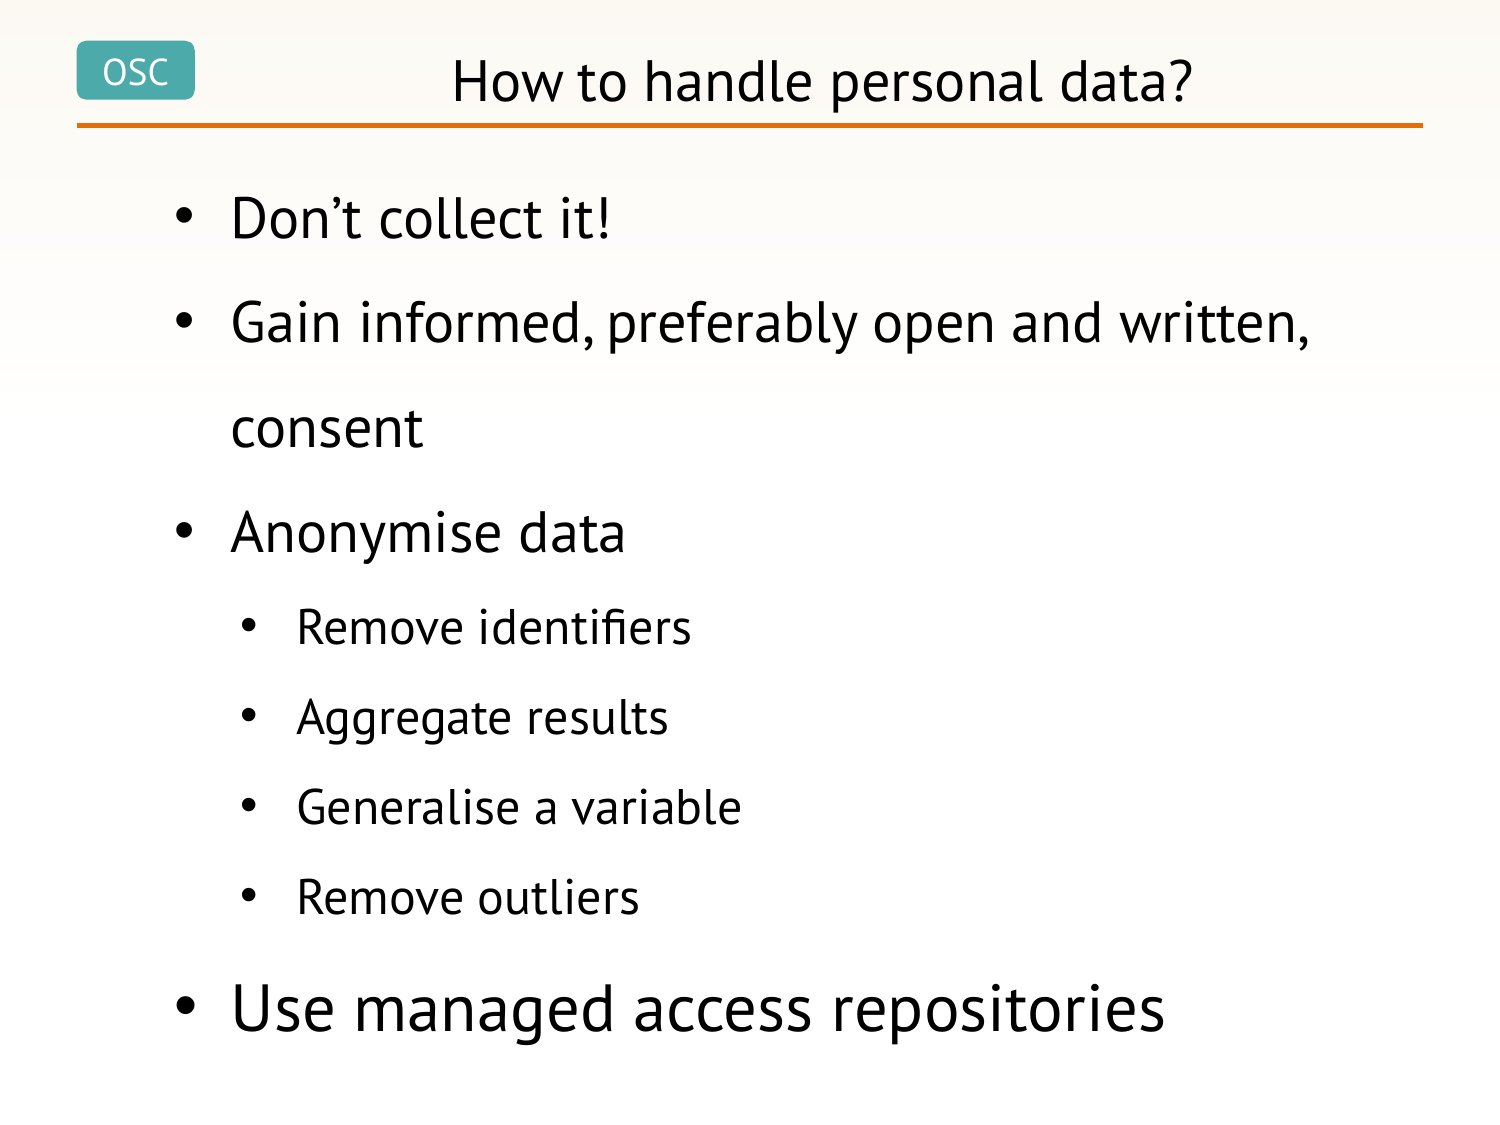

# How to handle personal data?
Don’t collect it!
Gain informed, preferably open and written, consent
Anonymise data
Remove identifiers
Aggregate results
Generalise a variable
Remove outliers
Use managed access repositories